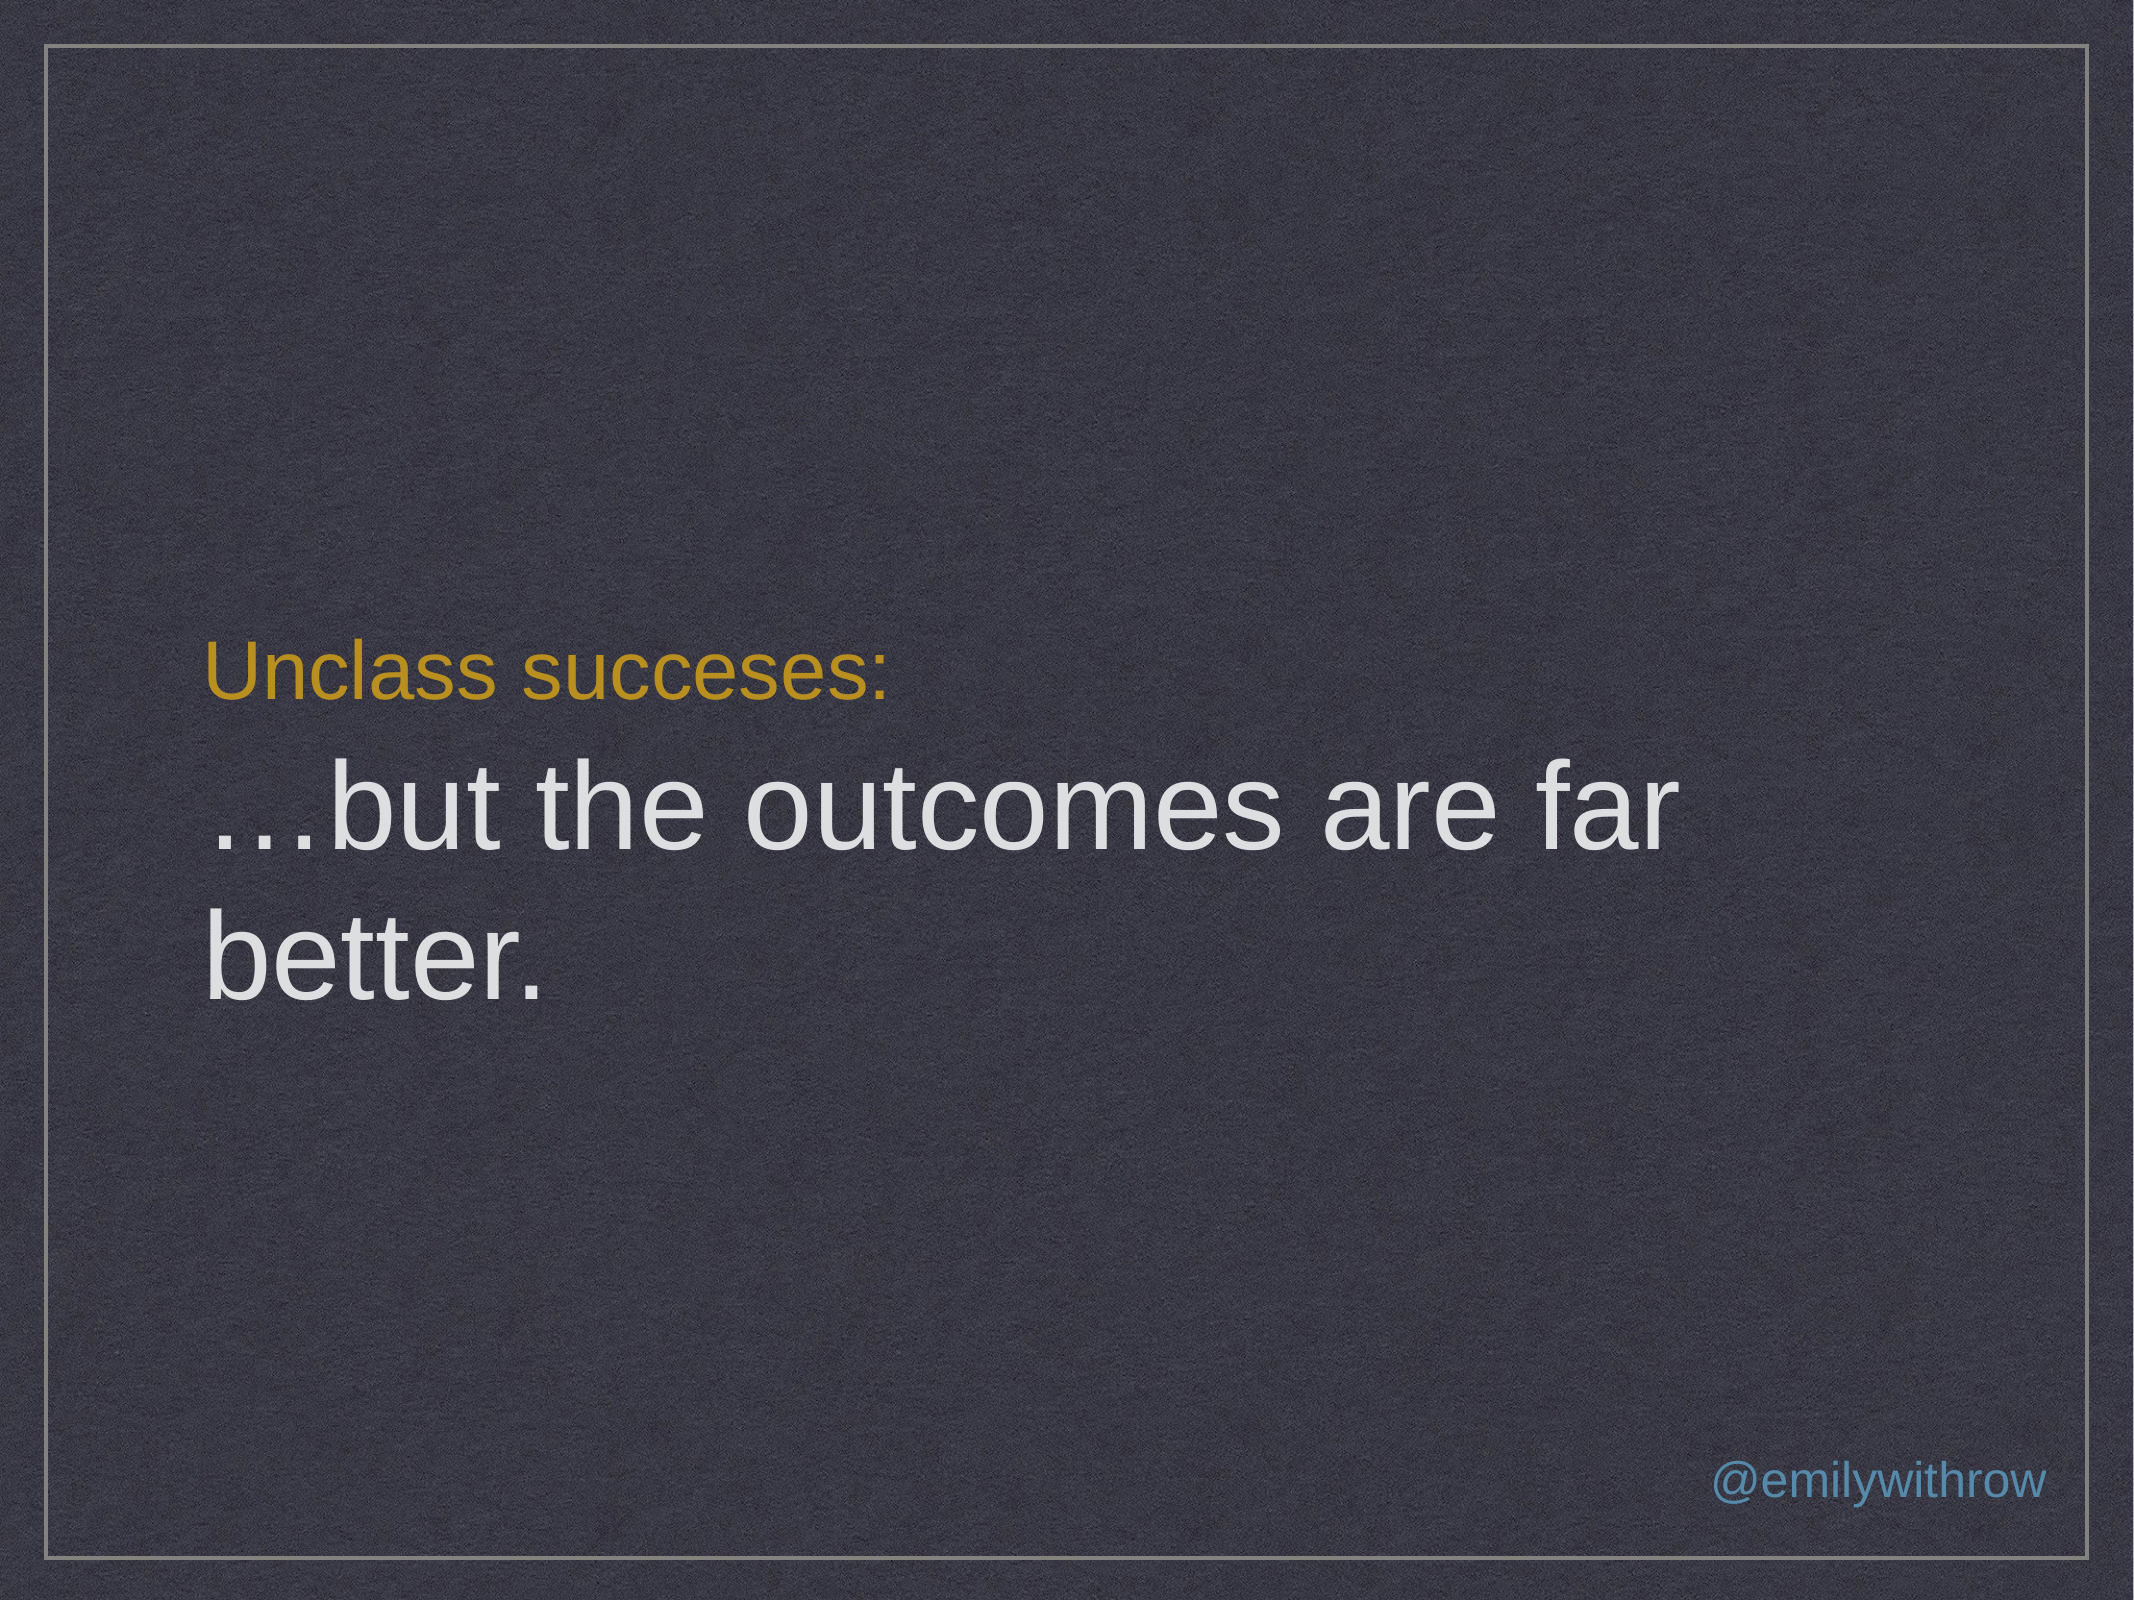

# Unclass succeses:
…but the outcomes are far better.